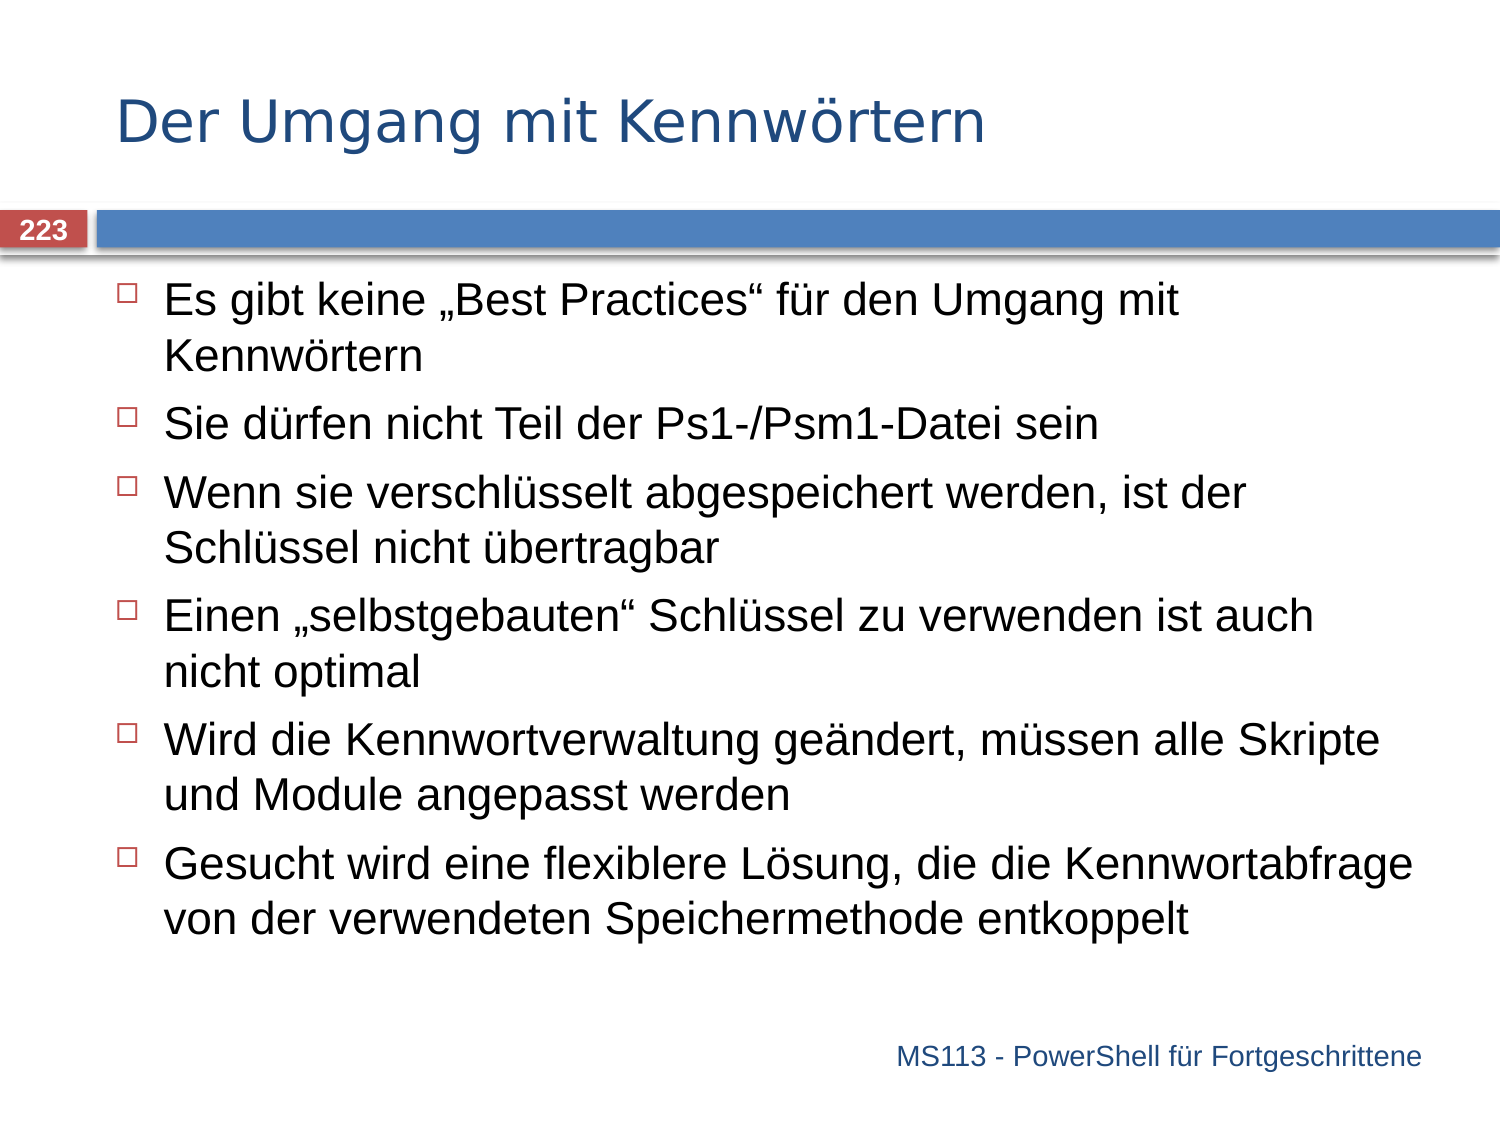

# Der Umgang mit Kennwörtern
223
Es gibt keine „Best Practices“ für den Umgang mit Kennwörtern
Sie dürfen nicht Teil der Ps1-/Psm1-Datei sein
Wenn sie verschlüsselt abgespeichert werden, ist der Schlüssel nicht übertragbar
Einen „selbstgebauten“ Schlüssel zu verwenden ist auch nicht optimal
Wird die Kennwortverwaltung geändert, müssen alle Skripte und Module angepasst werden
Gesucht wird eine flexiblere Lösung, die die Kennwortabfrage von der verwendeten Speichermethode entkoppelt
MS113 - PowerShell für Fortgeschrittene